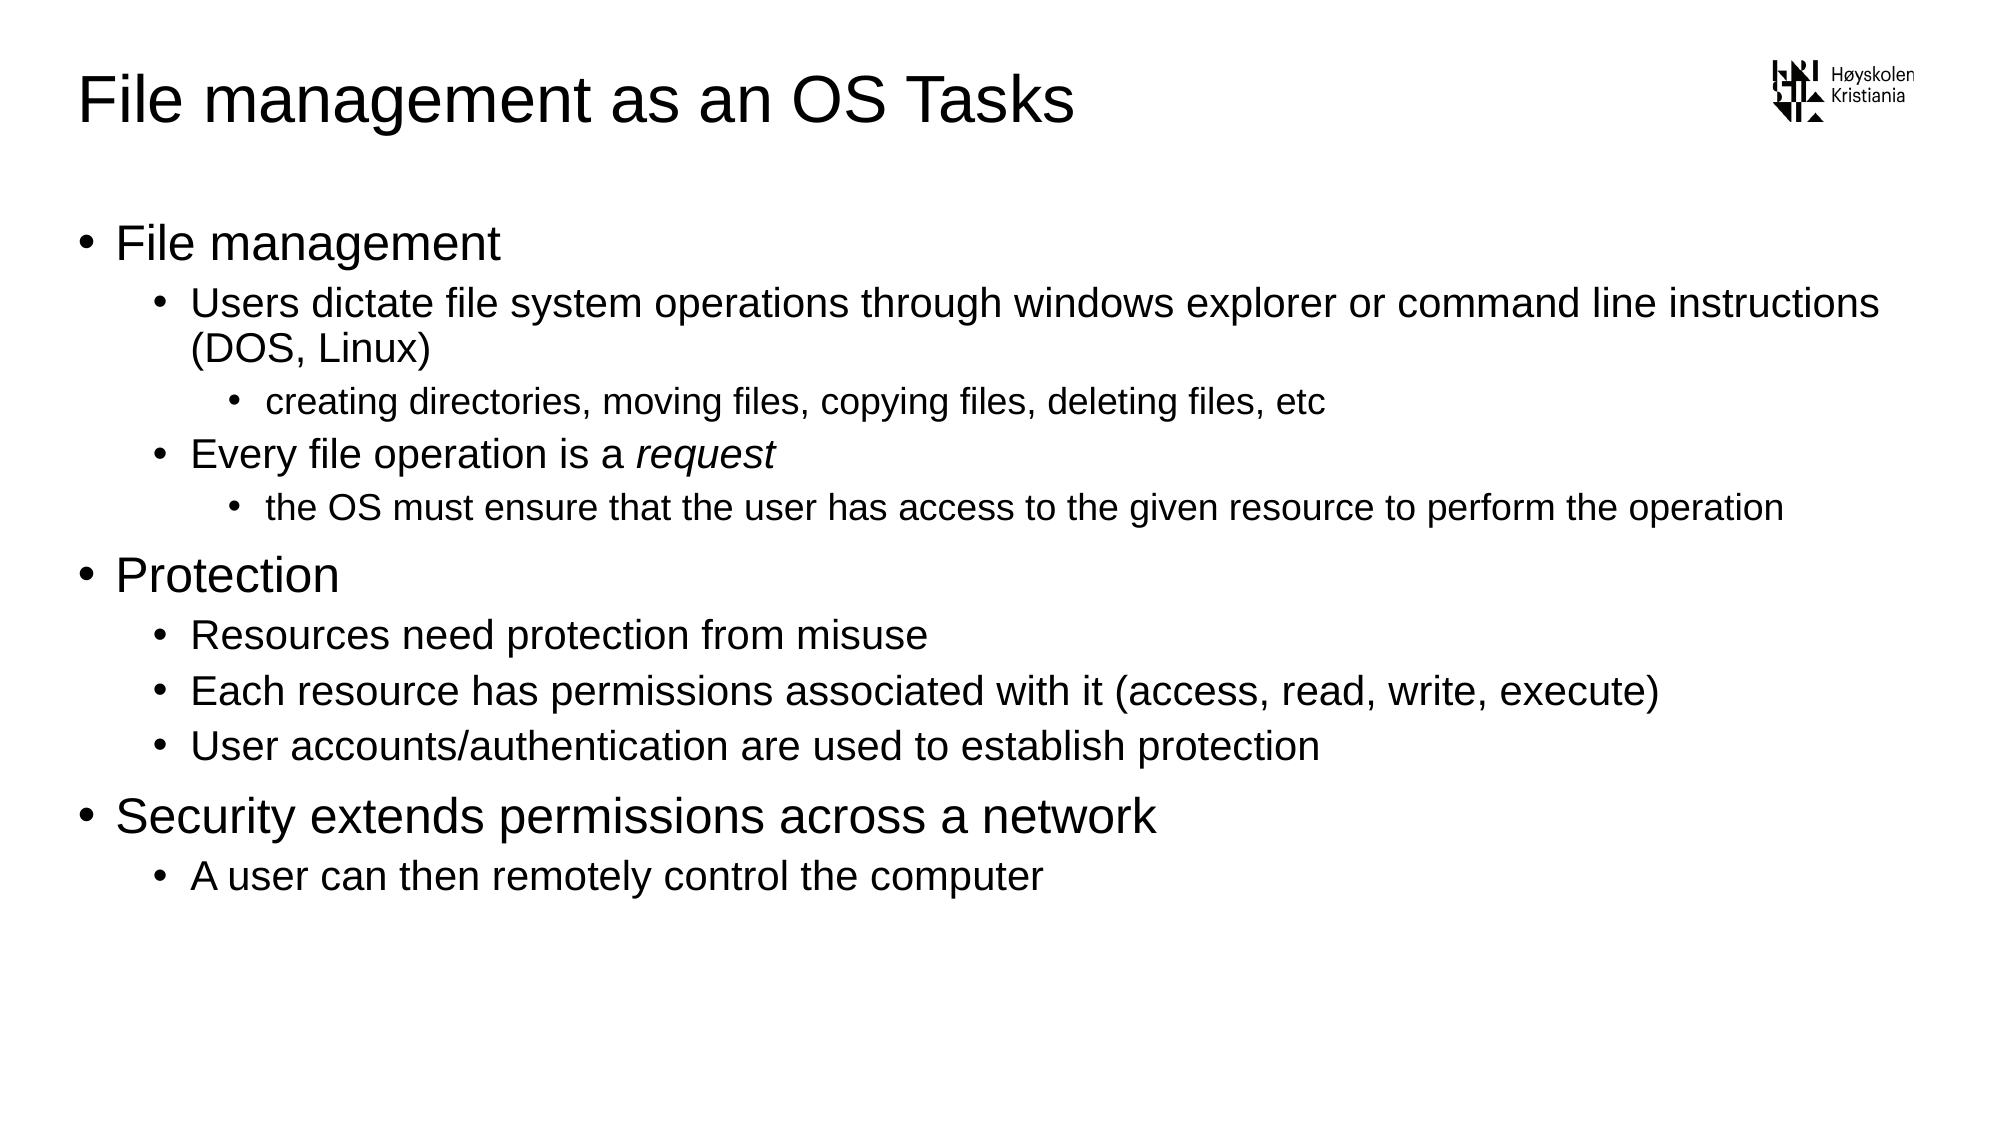

# File management as an OS Tasks
File management
Users dictate file system operations through windows explorer or command line instructions (DOS, Linux)
creating directories, moving files, copying files, deleting files, etc
Every file operation is a request
the OS must ensure that the user has access to the given resource to perform the operation
Protection
Resources need protection from misuse
Each resource has permissions associated with it (access, read, write, execute)
User accounts/authentication are used to establish protection
Security extends permissions across a network
A user can then remotely control the computer